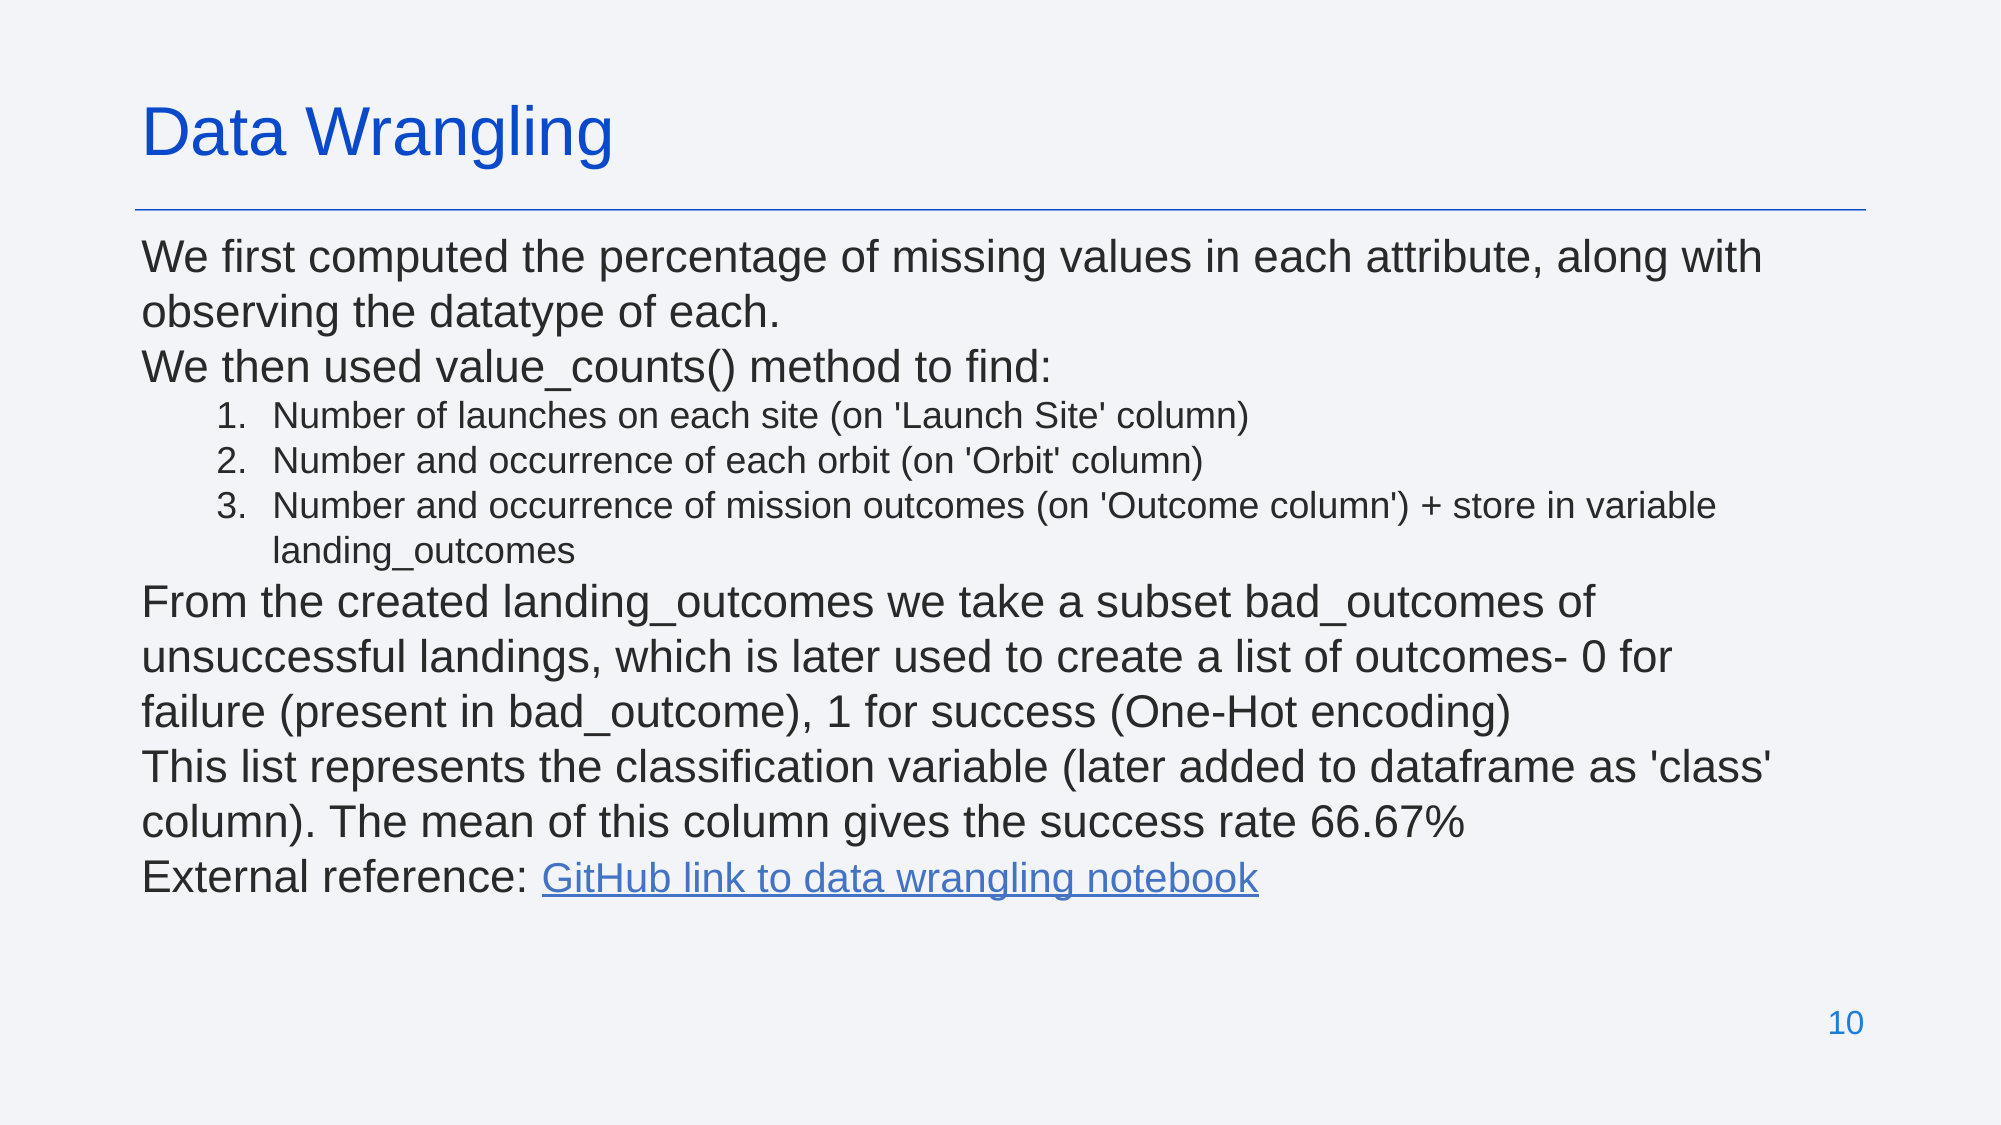

Data Wrangling
We first computed the percentage of missing values in each attribute, along with observing the datatype of each.
We then used value_counts() method to find:
Number of launches on each site (on 'Launch Site' column)
Number and occurrence of each orbit (on 'Orbit' column)
Number and occurrence of mission outcomes (on 'Outcome column') + store in variable landing_outcomes
From the created landing_outcomes we take a subset bad_outcomes of unsuccessful landings, which is later used to create a list of outcomes- 0 for failure (present in bad_outcome), 1 for success (One-Hot encoding)
This list represents the classification variable (later added to dataframe as 'class' column). The mean of this column gives the success rate 66.67%
External reference: GitHub link to data wrangling notebook

10